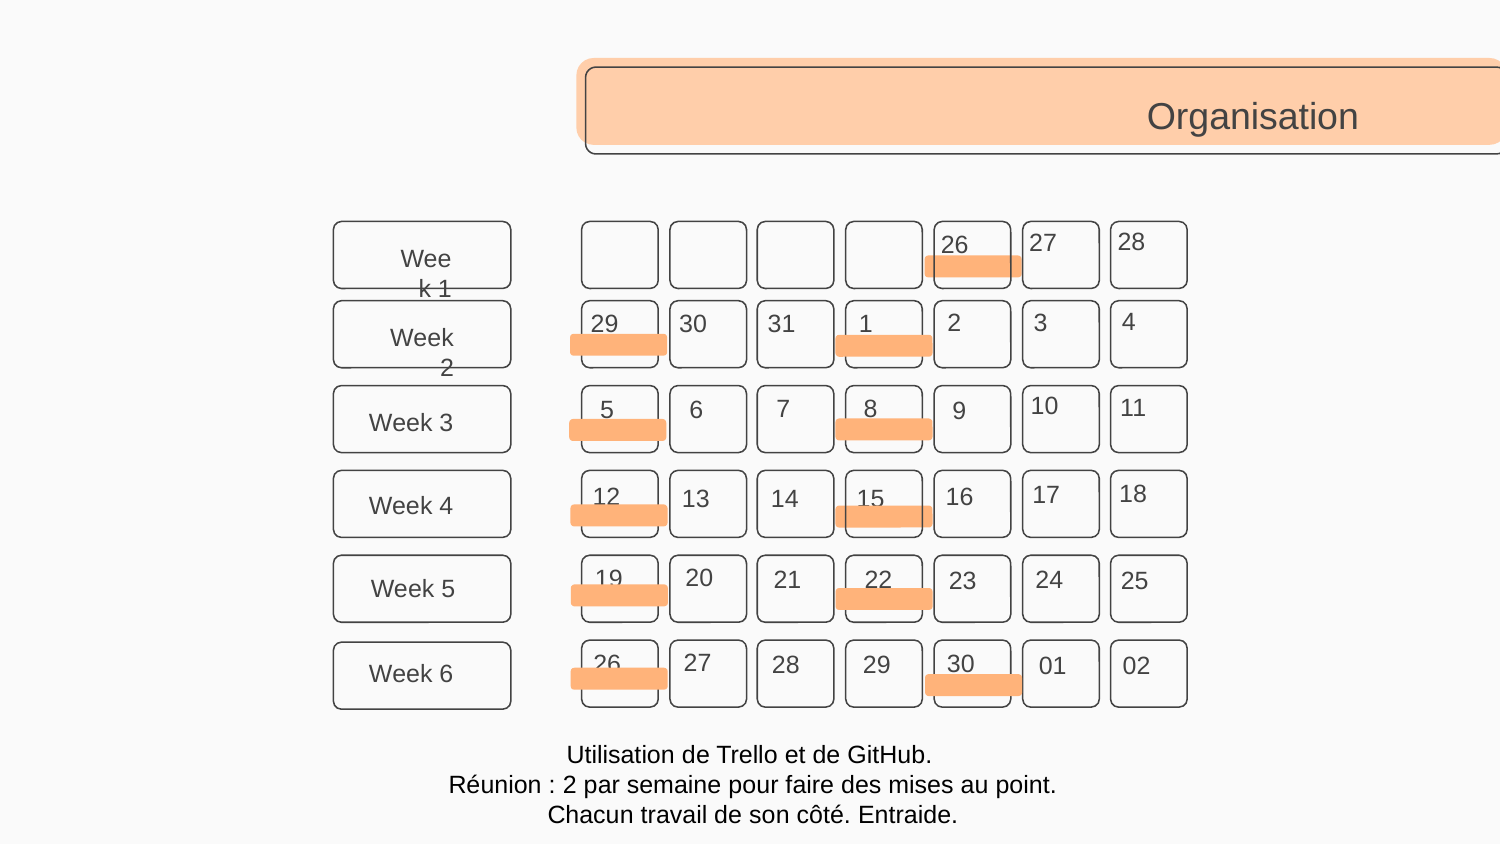

# Organisation
28
27
26

Week 1

4
3
2
30
1
29
31
Week 2

10
11
7
8
6
5
9
Week 3

18
17
12
16
15
14
13
Week 4

20
19
24
21
22
25
23
Week 5

27
30
26
28
29
02
01

Week 6

Utilisation de Trello et de GitHub.
Réunion : 2 par semaine pour faire des mises au point.
Chacun travail de son côté. Entraide.